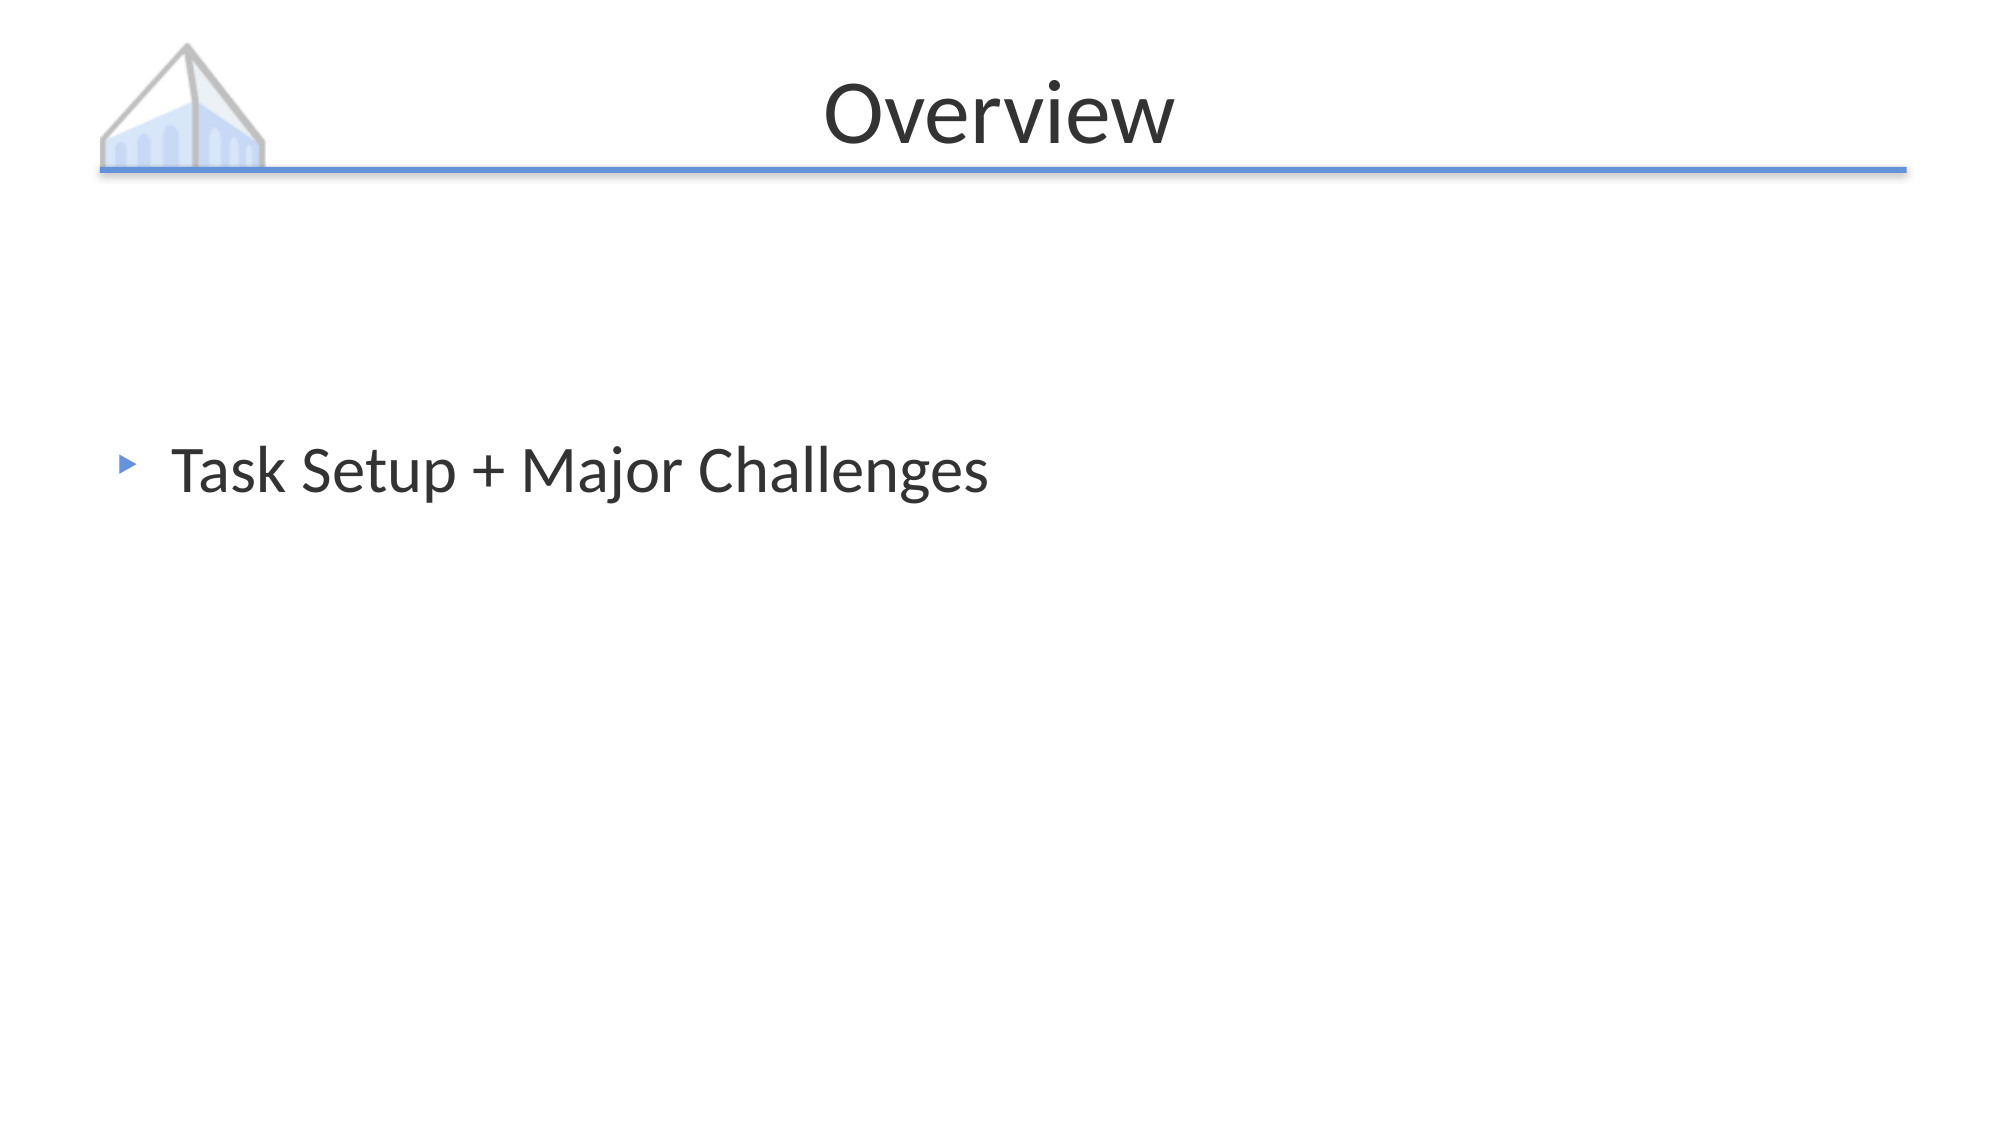

# Overview
Task Setup + Major Challenges

Recursive Reprompting and Revision (Re3)